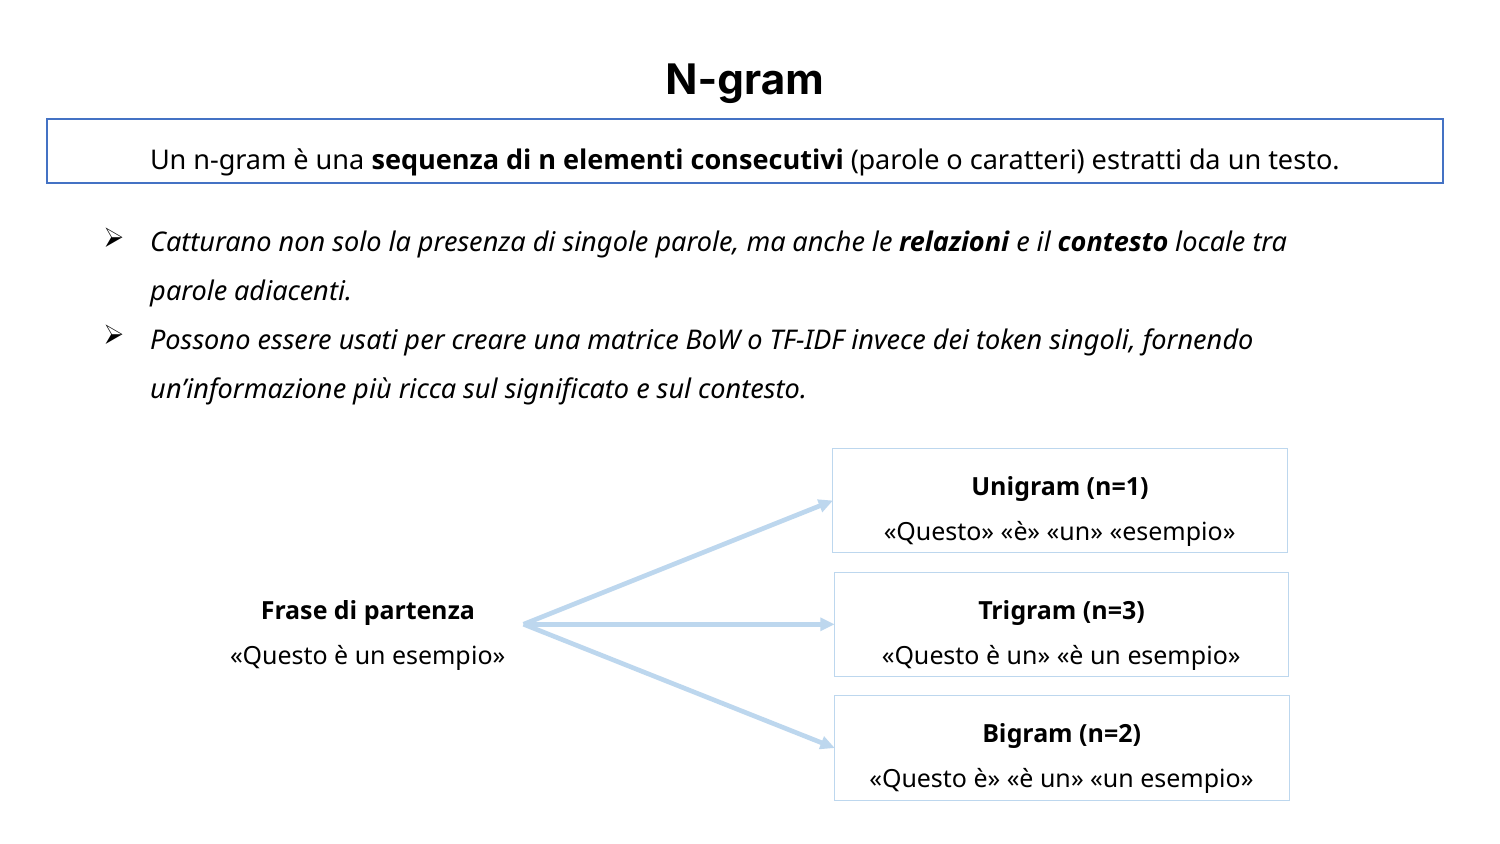

N-gram
Un n-gram è una sequenza di n elementi consecutivi (parole o caratteri) estratti da un testo.
Catturano non solo la presenza di singole parole, ma anche le relazioni e il contesto locale tra parole adiacenti.
Possono essere usati per creare una matrice BoW o TF-IDF invece dei token singoli, fornendo un’informazione più ricca sul significato e sul contesto.
Unigram (n=1)
«Questo» «è» «un» «esempio»
Frase di partenza
«Questo è un esempio»
Trigram (n=3)
«Questo è un» «è un esempio»
Bigram (n=2)
«Questo è» «è un» «un esempio»